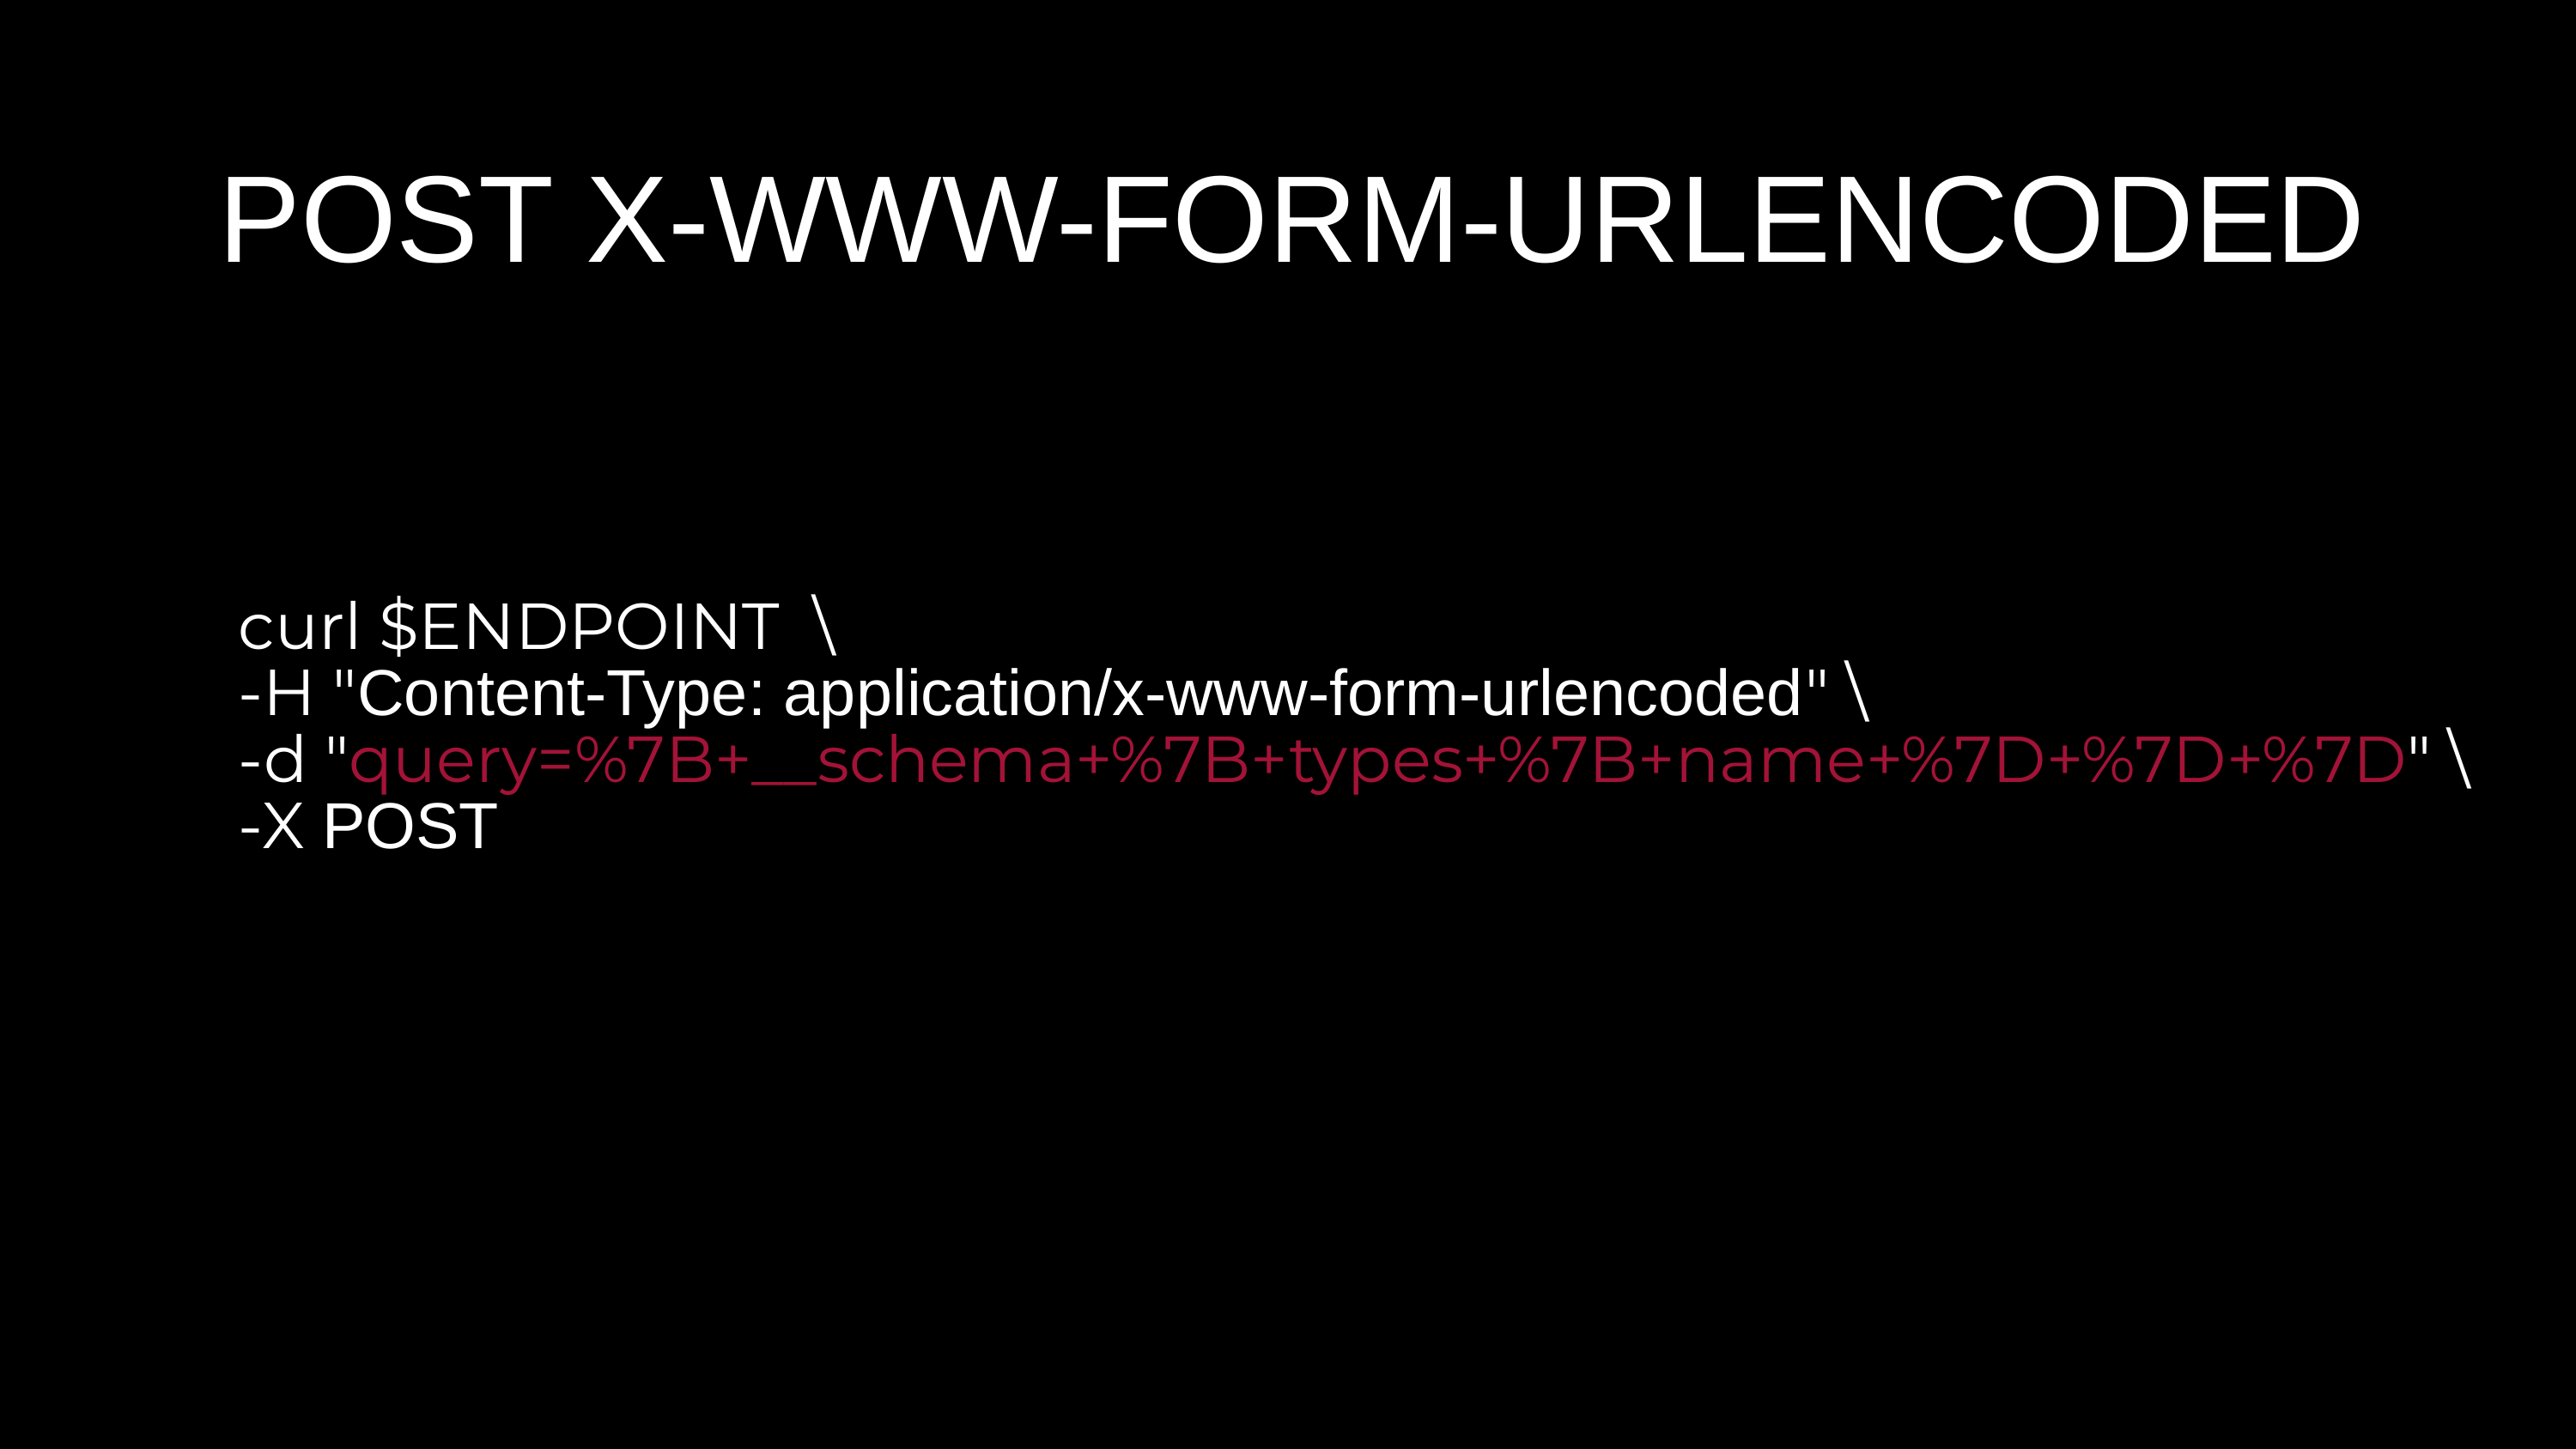

POST X-WWW-FORM-URLENCODED
curl $ENDPOINT  \
-H "Content-Type: application/x-www-form-urlencoded" \
-d "query=%7B+__schema+%7B+types+%7B+name+%7D+%7D+%7D" \
-X POST